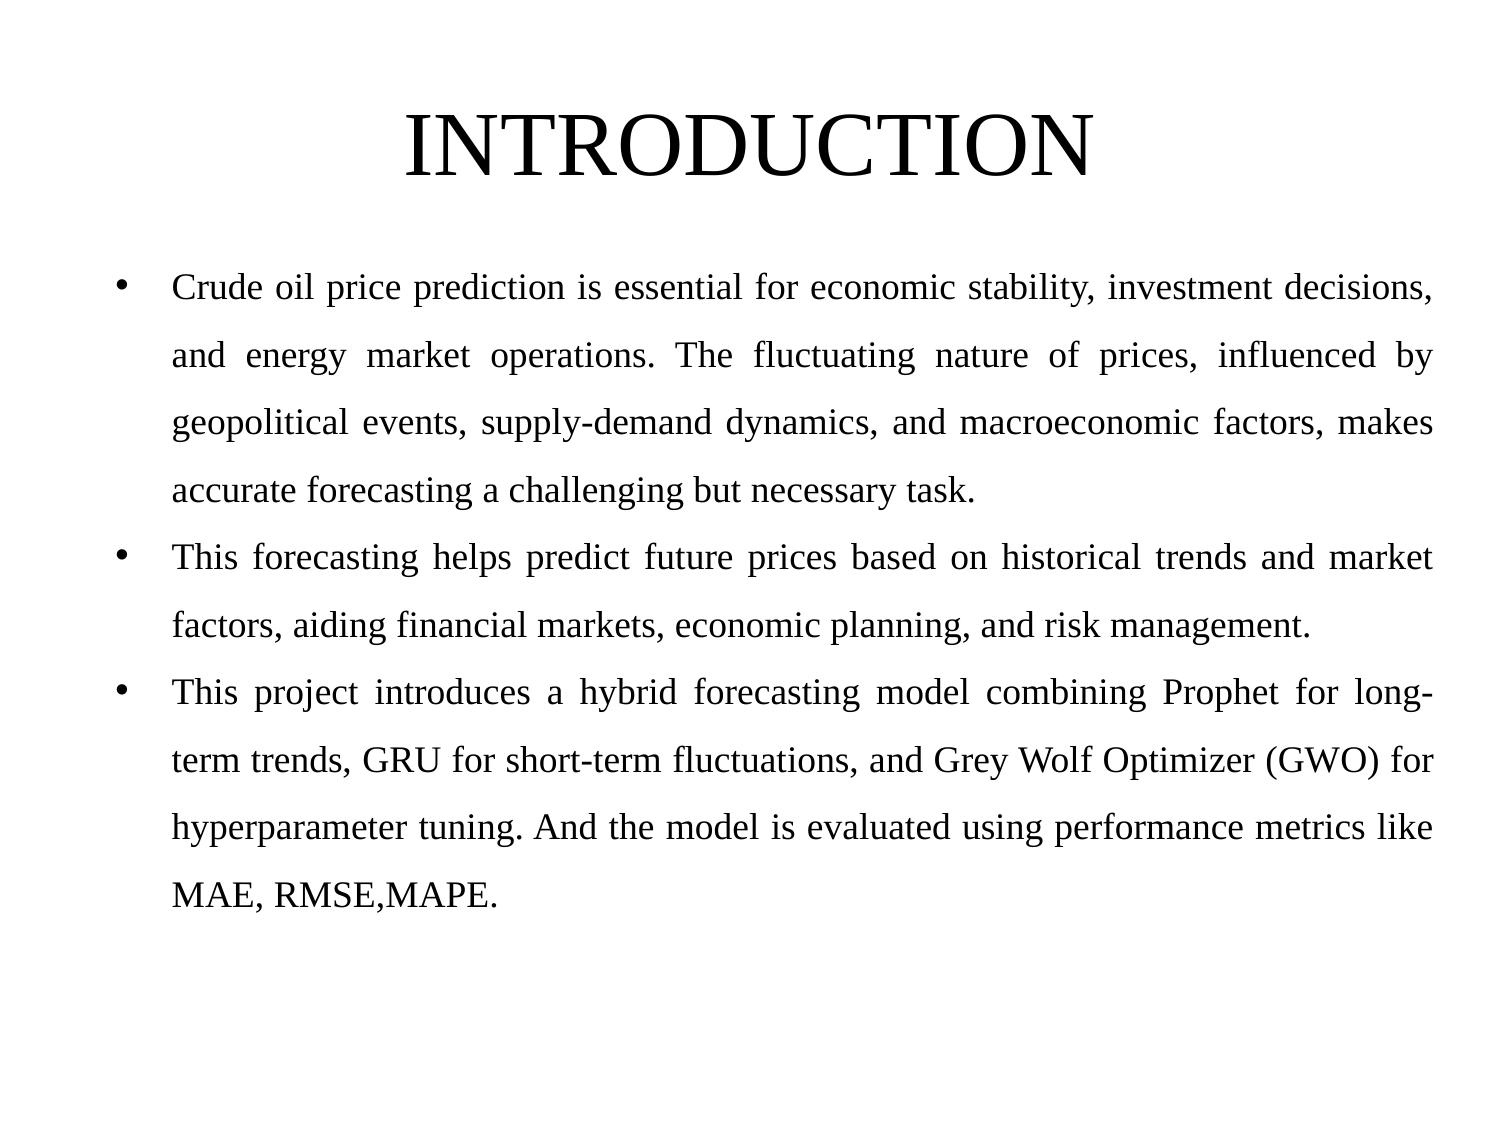

# INTRODUCTION
Crude oil price prediction is essential for economic stability, investment decisions, and energy market operations. The fluctuating nature of prices, influenced by geopolitical events, supply-demand dynamics, and macroeconomic factors, makes accurate forecasting a challenging but necessary task.
This forecasting helps predict future prices based on historical trends and market factors, aiding financial markets, economic planning, and risk management.
This project introduces a hybrid forecasting model combining Prophet for long-term trends, GRU for short-term fluctuations, and Grey Wolf Optimizer (GWO) for hyperparameter tuning. And the model is evaluated using performance metrics like MAE, RMSE,MAPE.